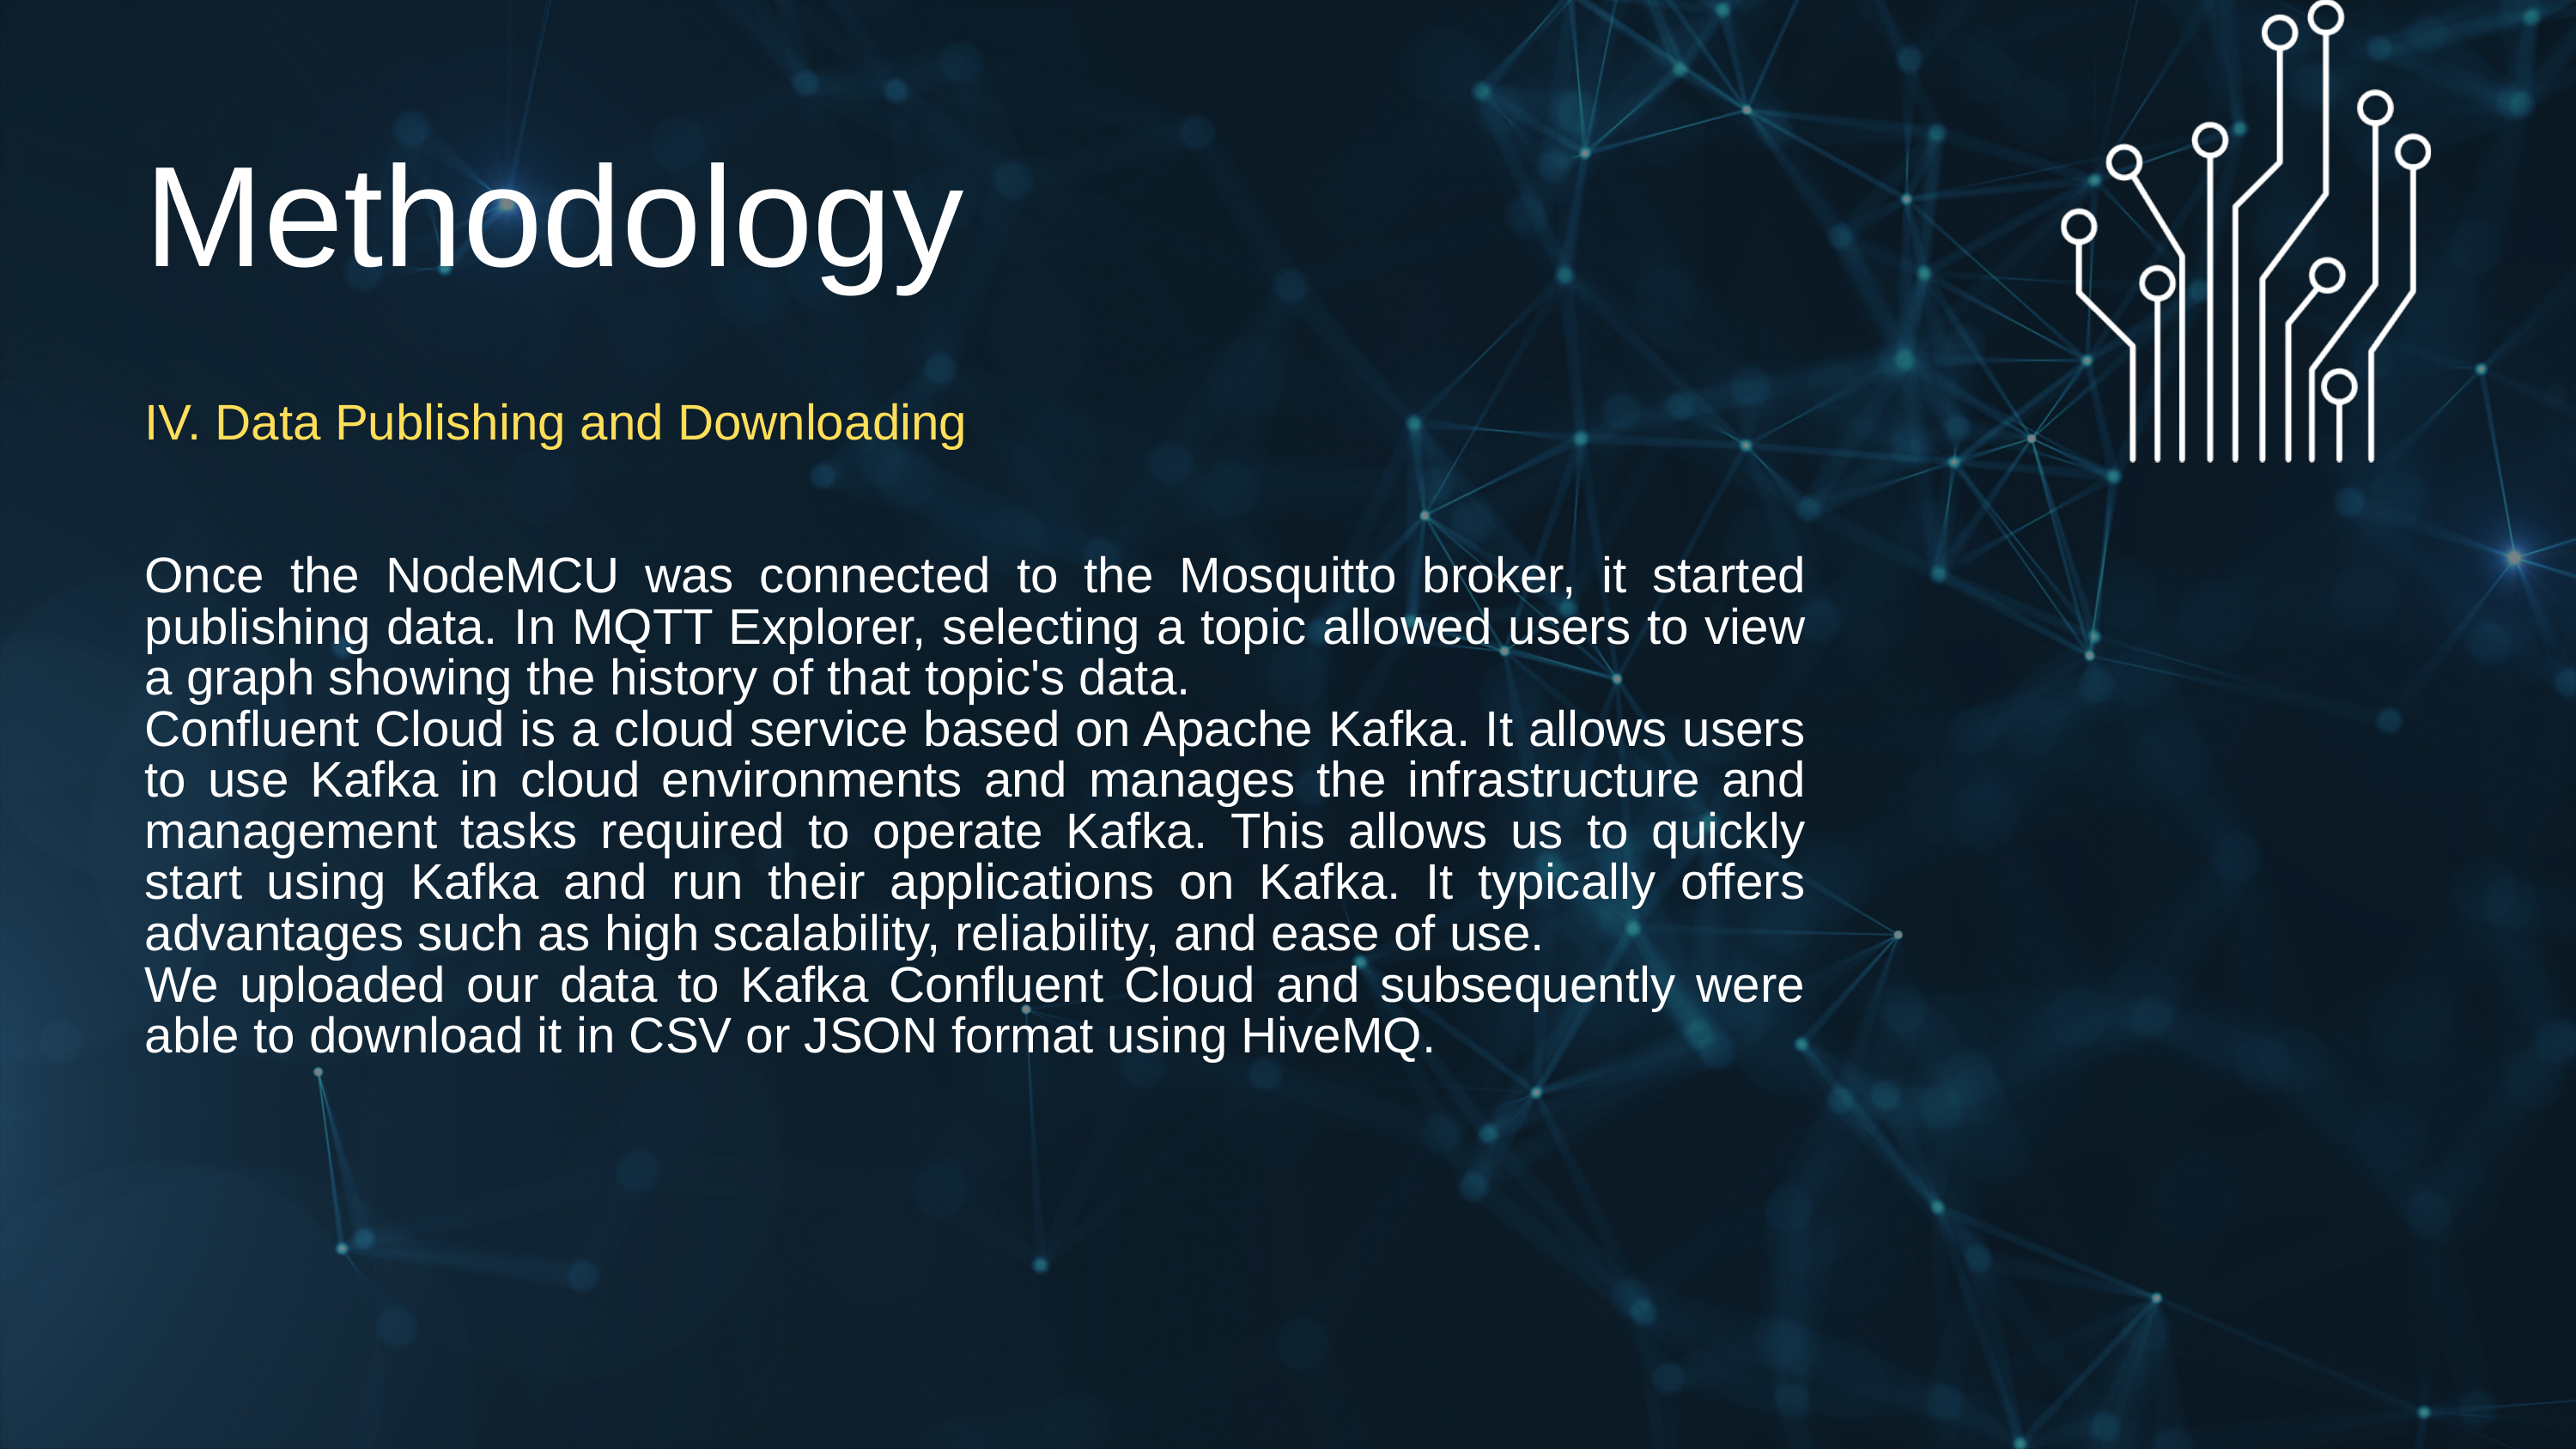

Methodology

IV. Data Publishing and Downloading

Once the NodeMCU was connected to the Mosquitto broker, it started publishing data. In MQTT Explorer, selecting a topic allowed users to view a graph showing the history of that topic's data.
Confluent Cloud is a cloud service based on Apache Kafka. It allows users to use Kafka in cloud environments and manages the infrastructure and management tasks required to operate Kafka. This allows us to quickly start using Kafka and run their applications on Kafka. It typically offers advantages such as high scalability, reliability, and ease of use.
We uploaded our data to Kafka Confluent Cloud and subsequently were able to download it in CSV or JSON format using HiveMQ.